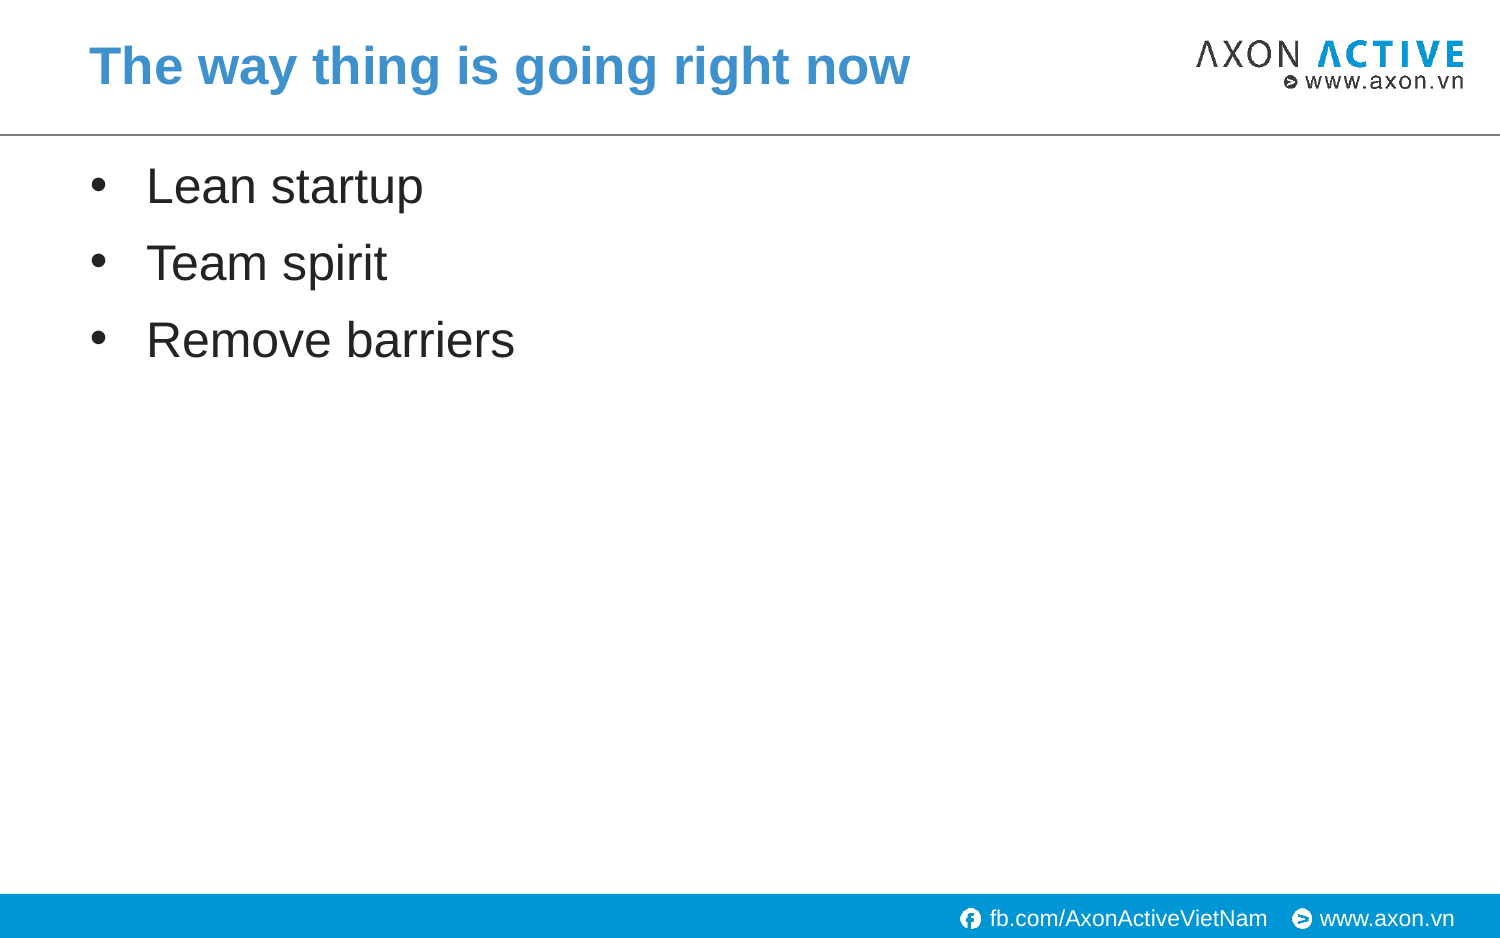

# The way thing is going right now
Lean startup
Team spirit
Remove barriers